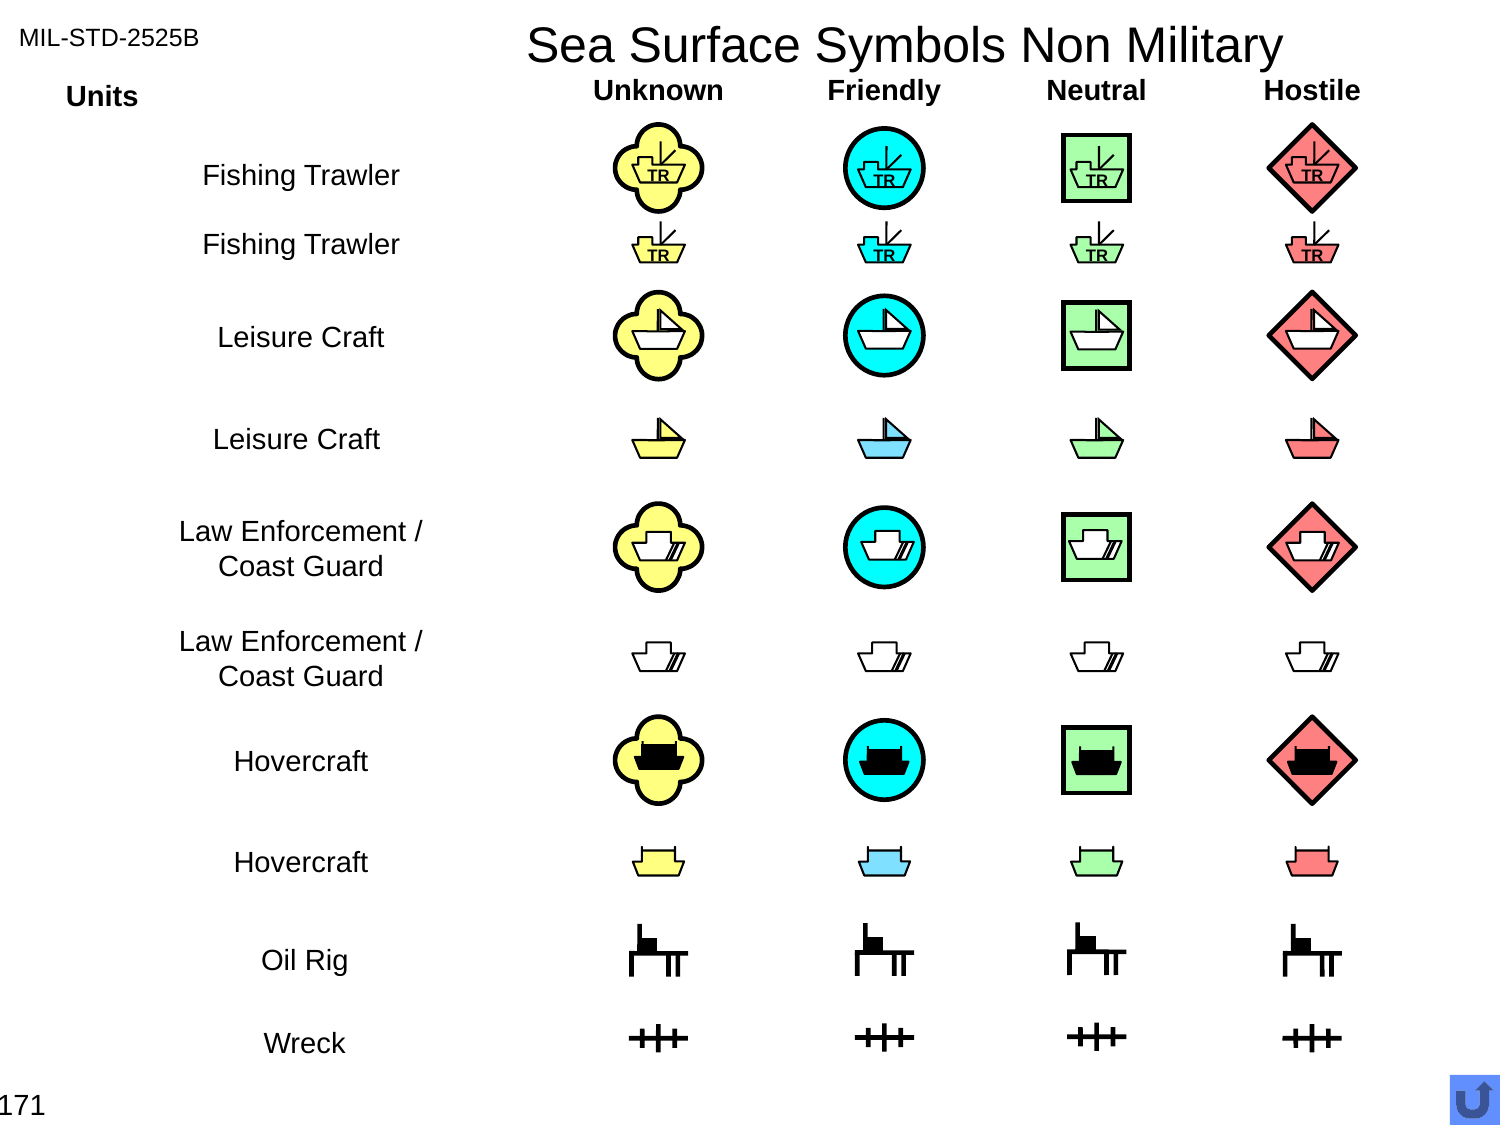

# Sea Surface Symbols Non Military
MIL-STD-2525B
Unknown
Friendly
Neutral
Hostile
Units

TR

TR

TR

TR
Fishing Trawler

TR

TR

TR

TR
Fishing Trawler

Leisure Craft

Leisure Craft

Law Enforcement /
Coast Guard

Law Enforcement /
Coast Guard

Hovercraft
Hovercraft

Oil Rig

Wreck
171